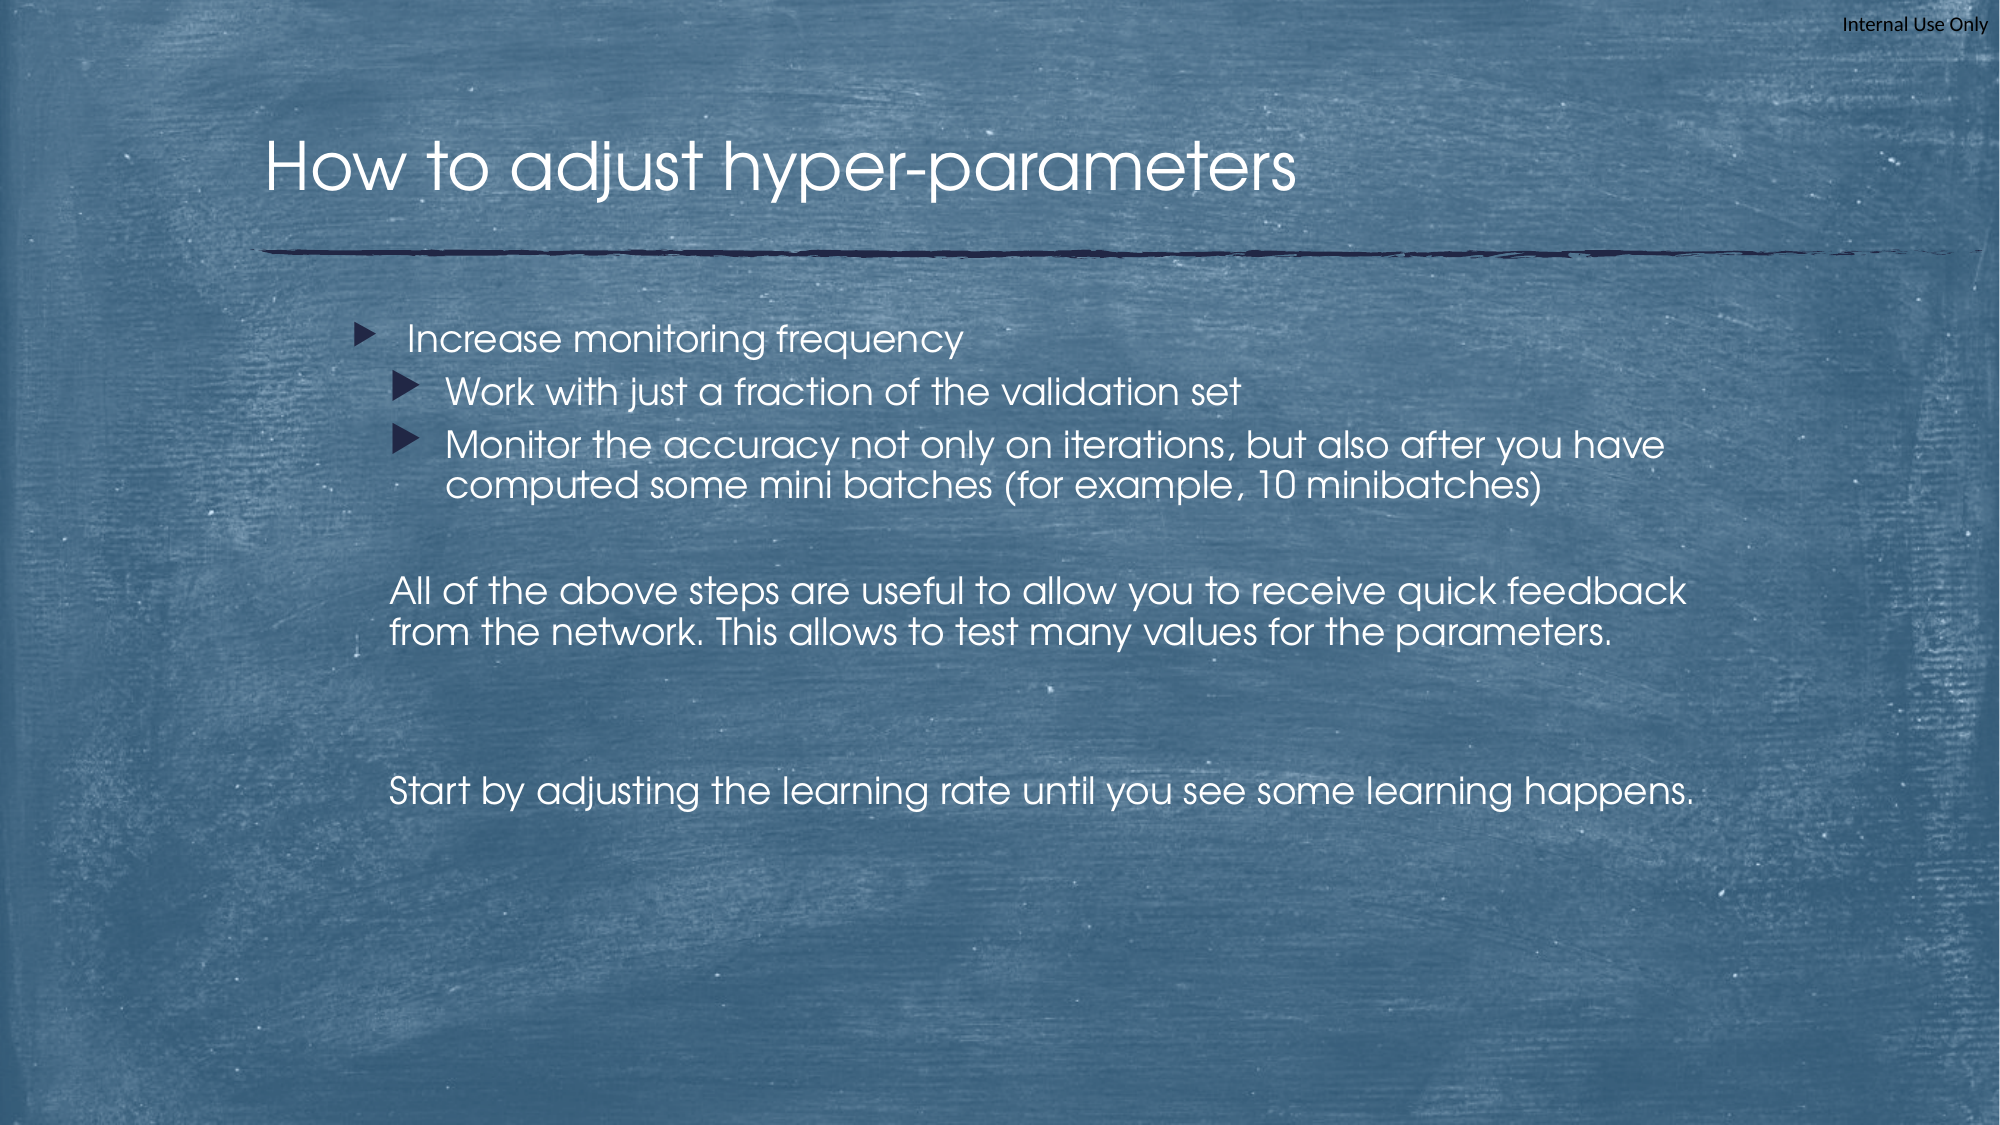

# How to adjust hyper-parameters
Increase monitoring frequency
Work with just a fraction of the validation set
Monitor the accuracy not only on iterations, but also after you have computed some mini batches (for example, 10 minibatches)

All of the above steps are useful to allow you to receive quick feedback from the network. This allows to test many values for the parameters.

Start by adjusting the learning rate until you see some learning happens.